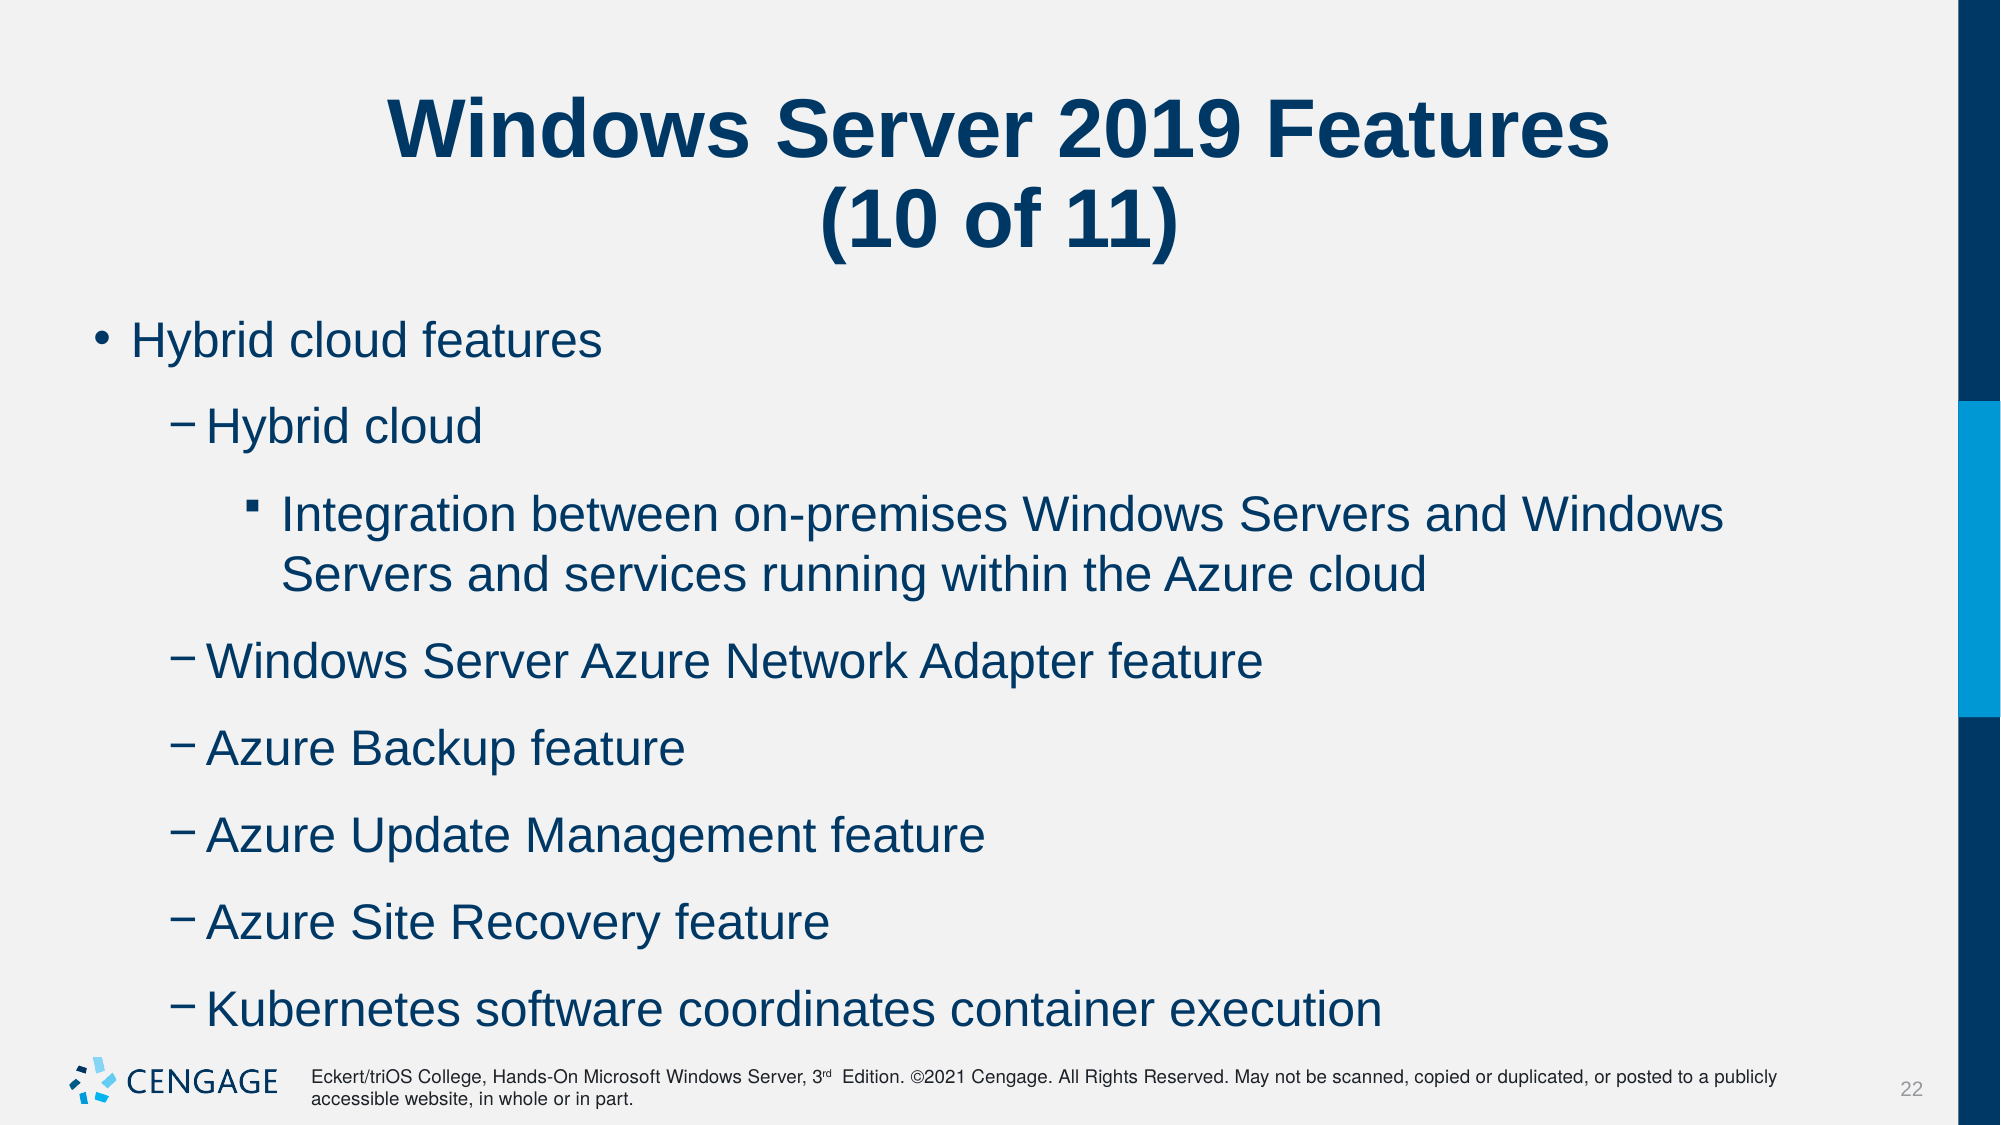

# Windows Server 2019 Features (10 of 11)
Hybrid cloud features
Hybrid cloud
Integration between on-premises Windows Servers and Windows Servers and services running within the Azure cloud
Windows Server Azure Network Adapter feature
Azure Backup feature
Azure Update Management feature
Azure Site Recovery feature
Kubernetes software coordinates container execution